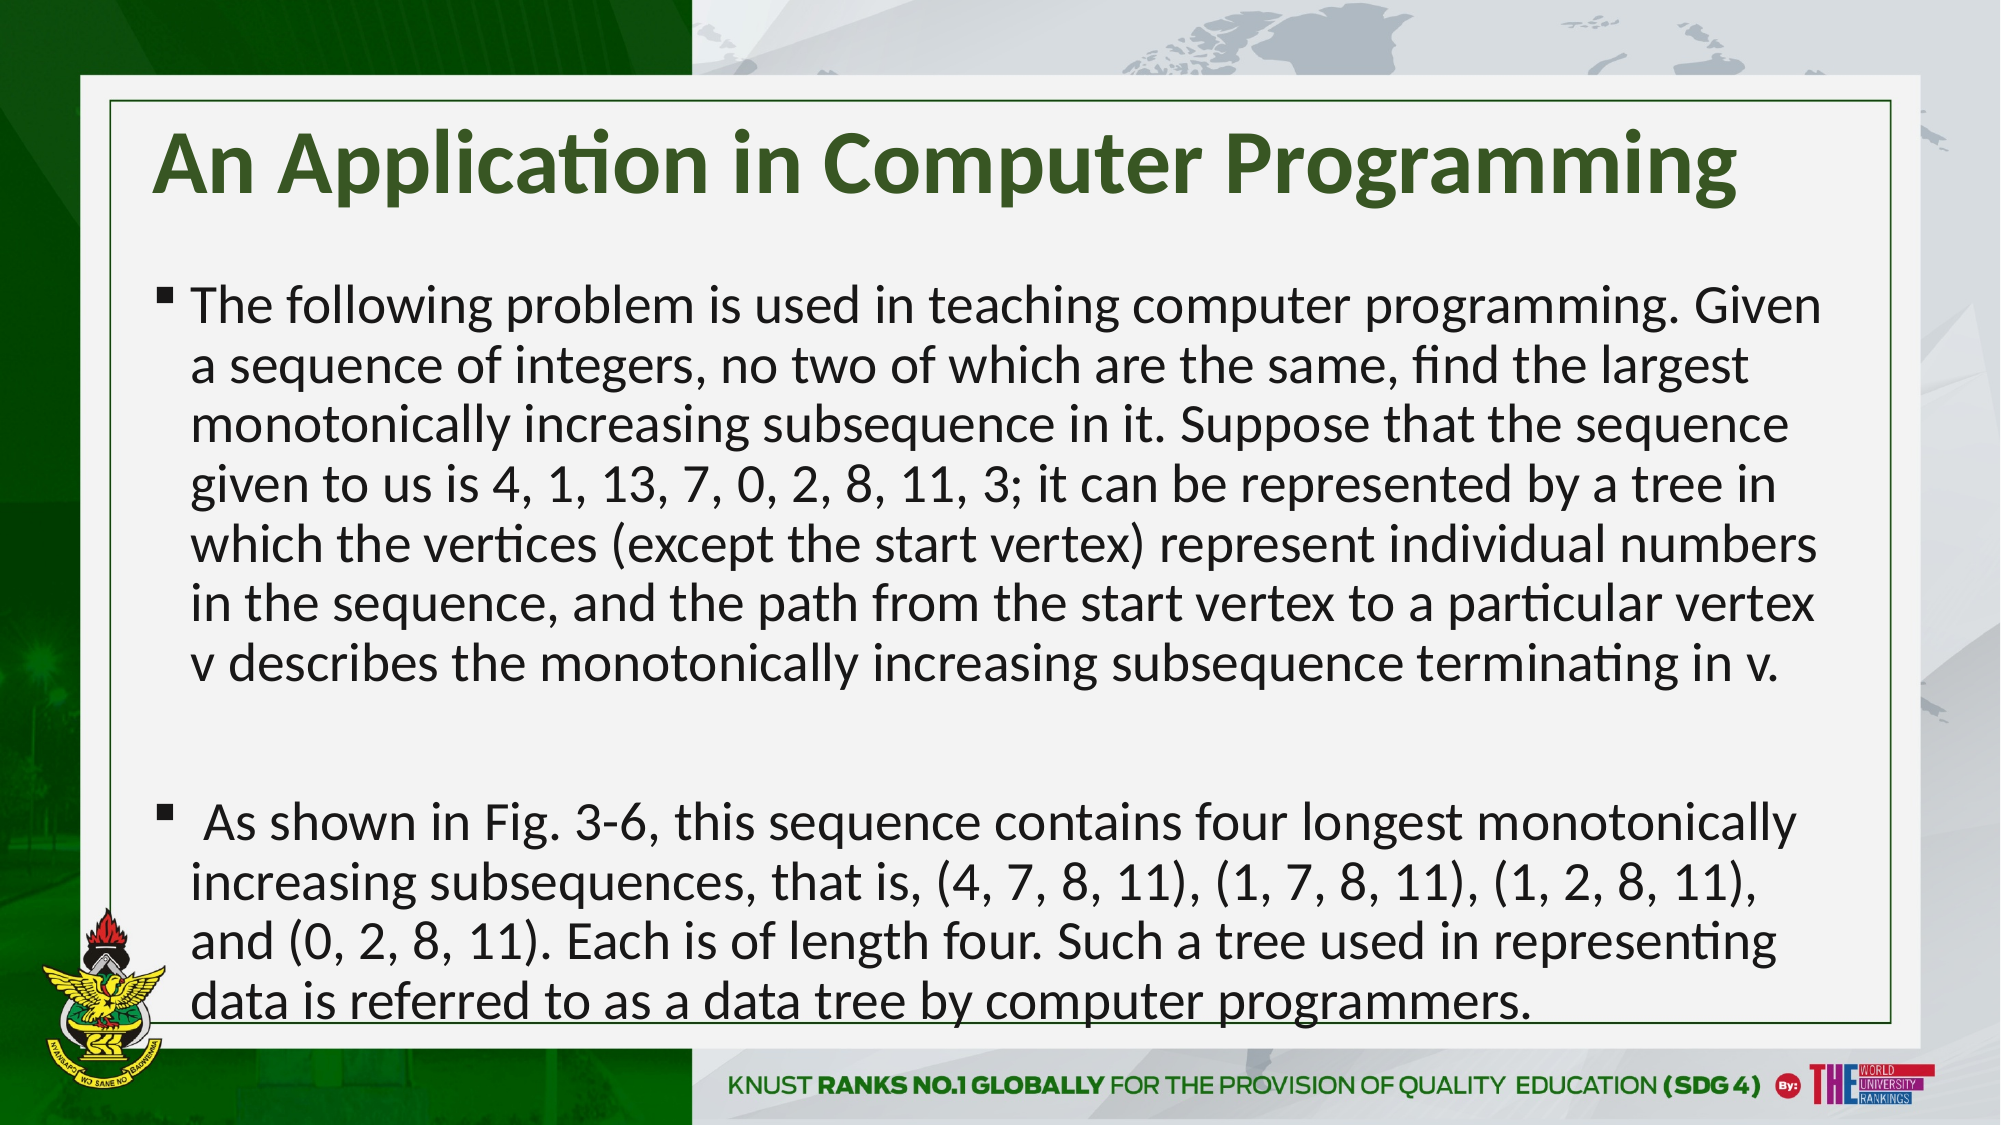

# An Application in Computer Programming
The following problem is used in teaching computer programming. Given a sequence of integers, no two of which are the same, find the largest monotonically increasing subsequence in it. Suppose that the sequence given to us is 4, 1, 13, 7, 0, 2, 8, 11, 3; it can be represented by a tree in which the vertices (except the start vertex) represent individual numbers in the sequence, and the path from the start vertex to a particular vertex v describes the monotonically increasing subsequence terminating in v.

 As shown in Fig. 3-6, this sequence contains four longest monotonically increasing subsequences, that is, (4, 7, 8, 11), (1, 7, 8, 11), (1, 2, 8, 11), and (0, 2, 8, 11). Each is of length four. Such a tree used in representing data is referred to as a data tree by computer programmers.